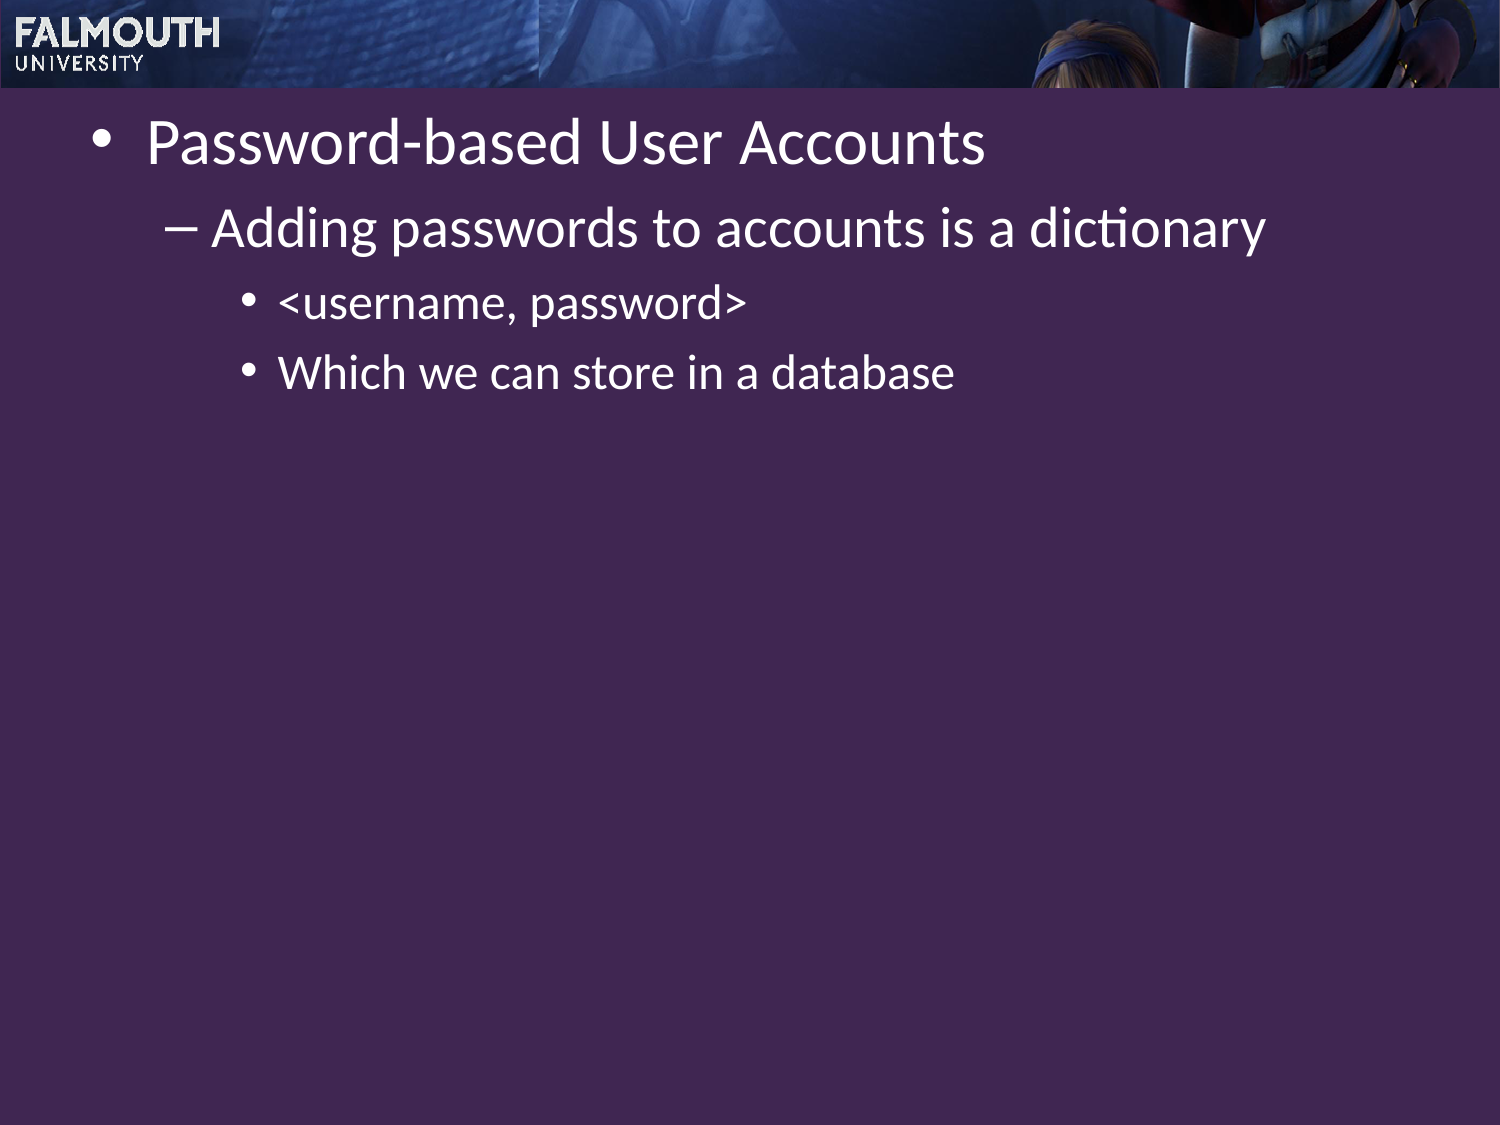

Password-based User Accounts
Adding passwords to accounts is a dictionary
<username, password>
Which we can store in a database